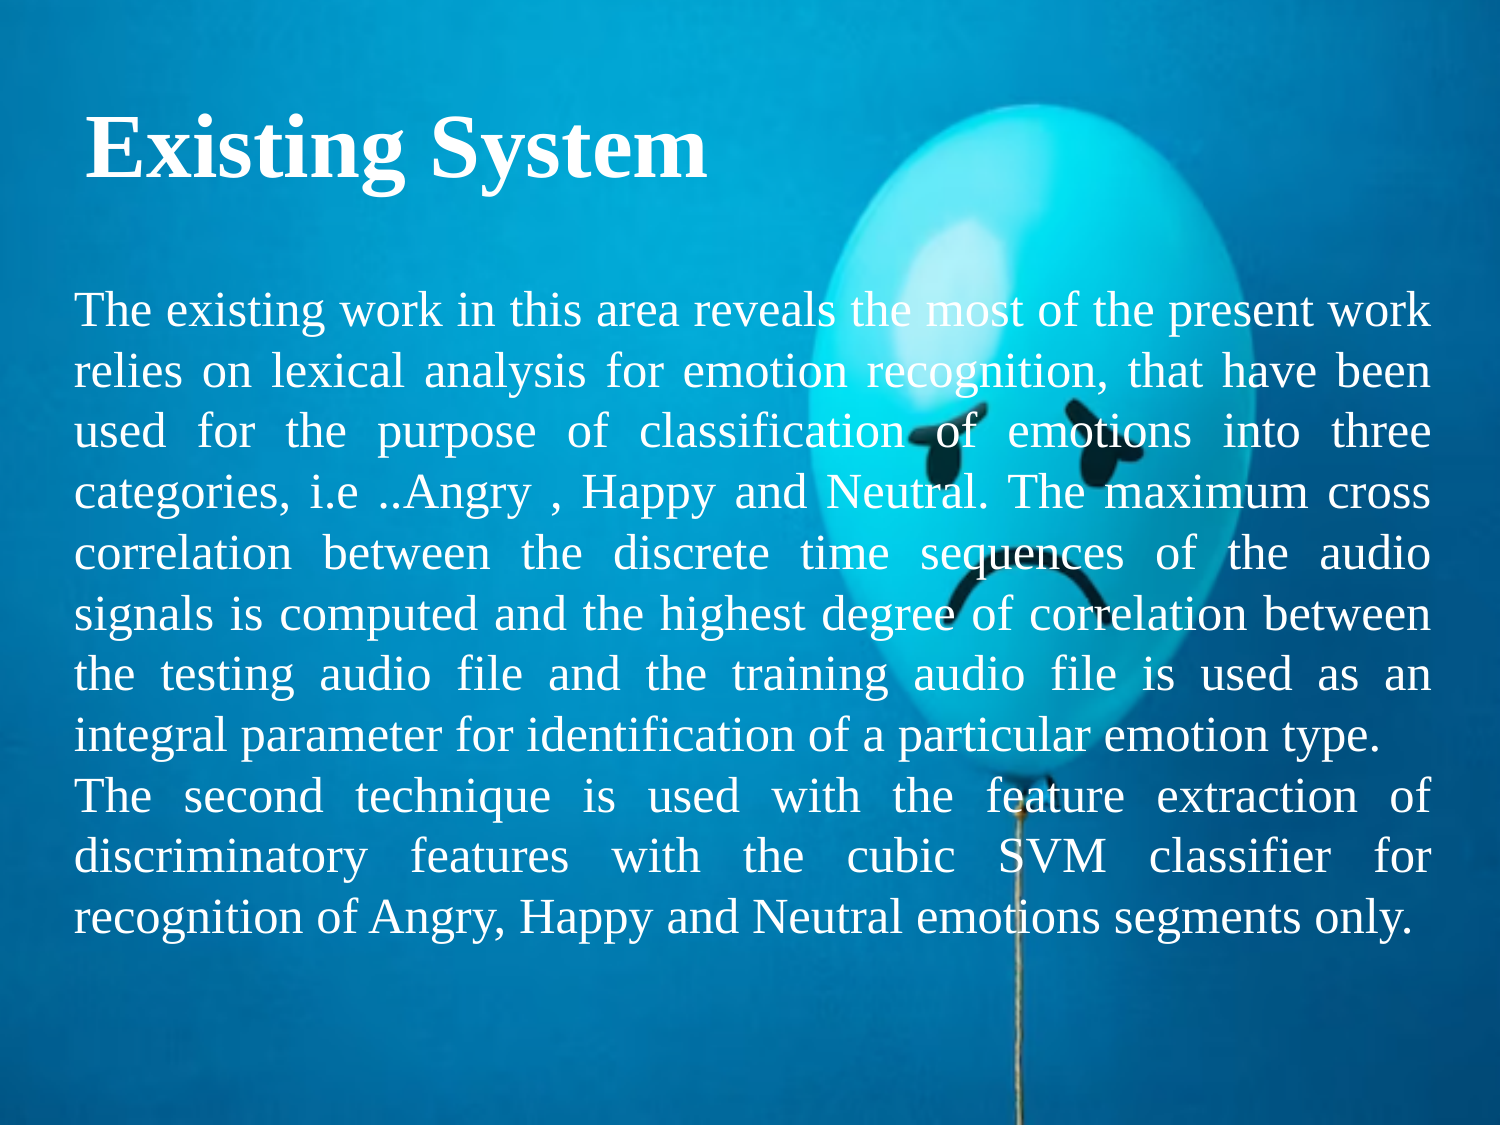

# Existing System
The existing work in this area reveals the most of the present work relies on lexical analysis for emotion recognition, that have been used for the purpose of classification of emotions into three categories, i.e ..Angry , Happy and Neutral. The maximum cross correlation between the discrete time sequences of the audio signals is computed and the highest degree of correlation between the testing audio file and the training audio file is used as an integral parameter for identification of a particular emotion type.
The second technique is used with the feature extraction of discriminatory features with the cubic SVM classifier for recognition of Angry, Happy and Neutral emotions segments only.